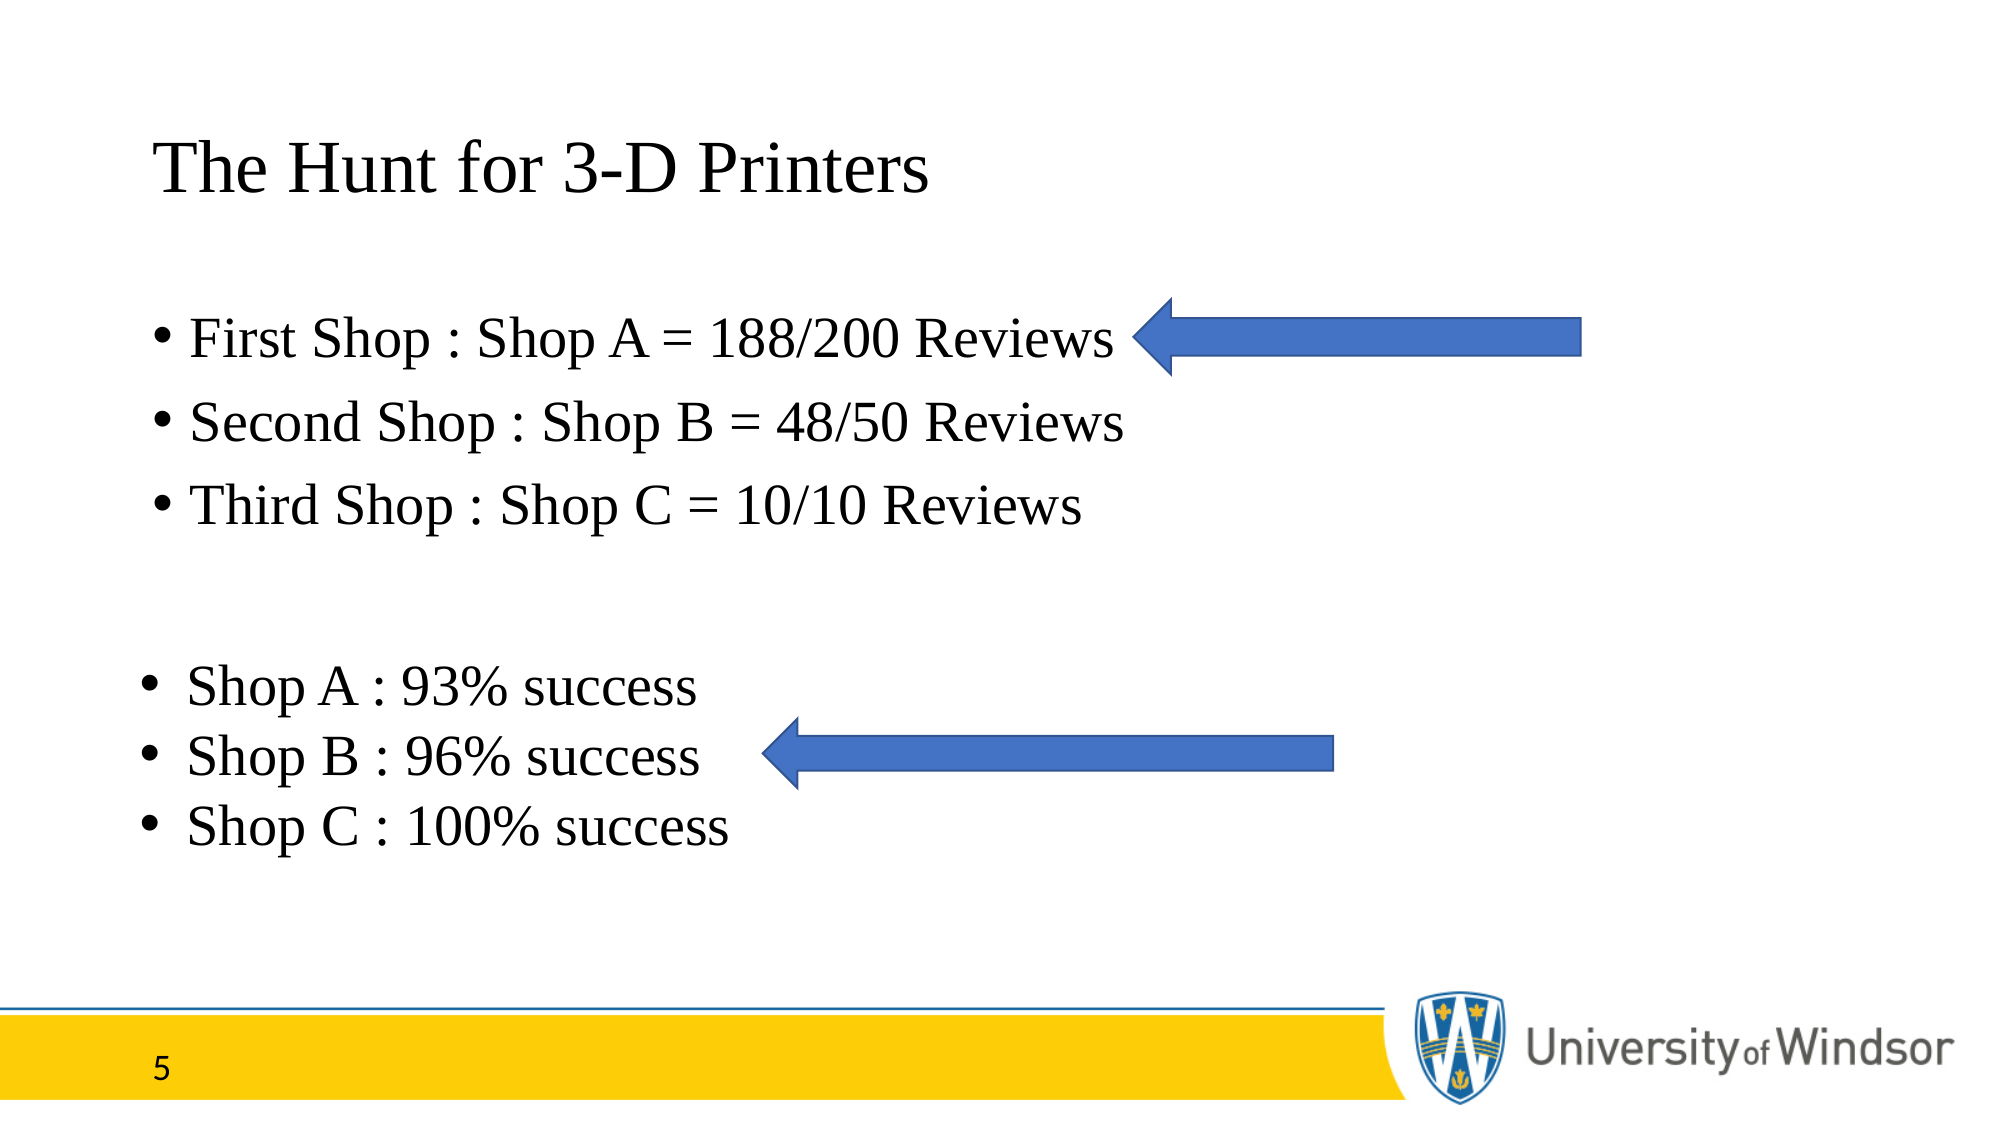

# The Hunt for 3-D Printers
First Shop : Shop A = 188/200 Reviews
Second Shop : Shop B = 48/50 Reviews
Third Shop : Shop C = 10/10 Reviews

Shop A : 93% success
Shop B : 96% success
Shop C : 100% success

5